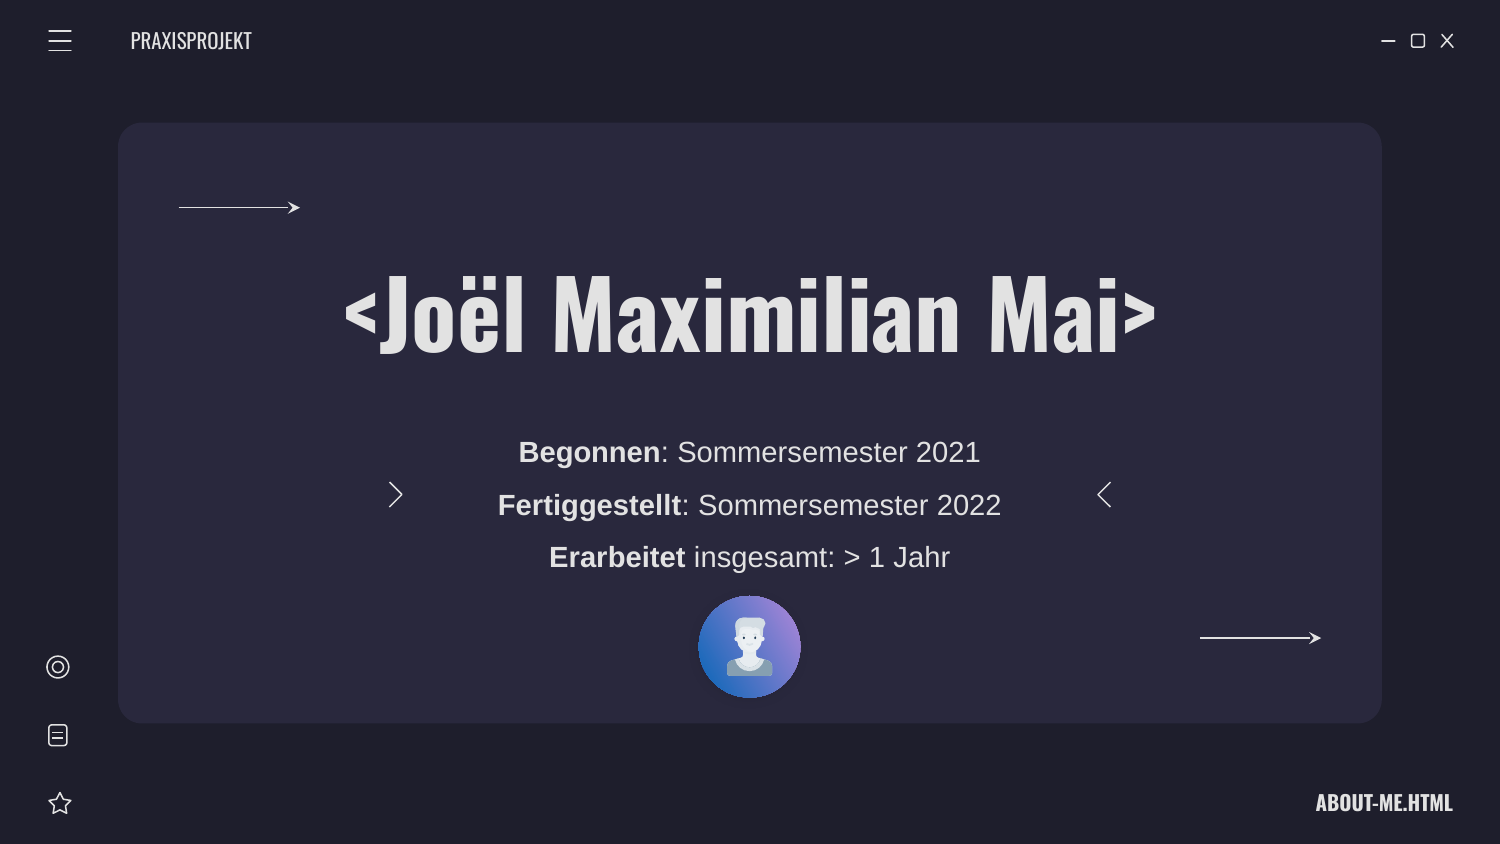

PRAXISPROJEKT

# <Joël Maximilian Mai>
Begonnen: Sommersemester 2021
Fertiggestellt: Sommersemester 2022
Erarbeitet insgesamt: > 1 Jahr

ABOUT-ME.HTML